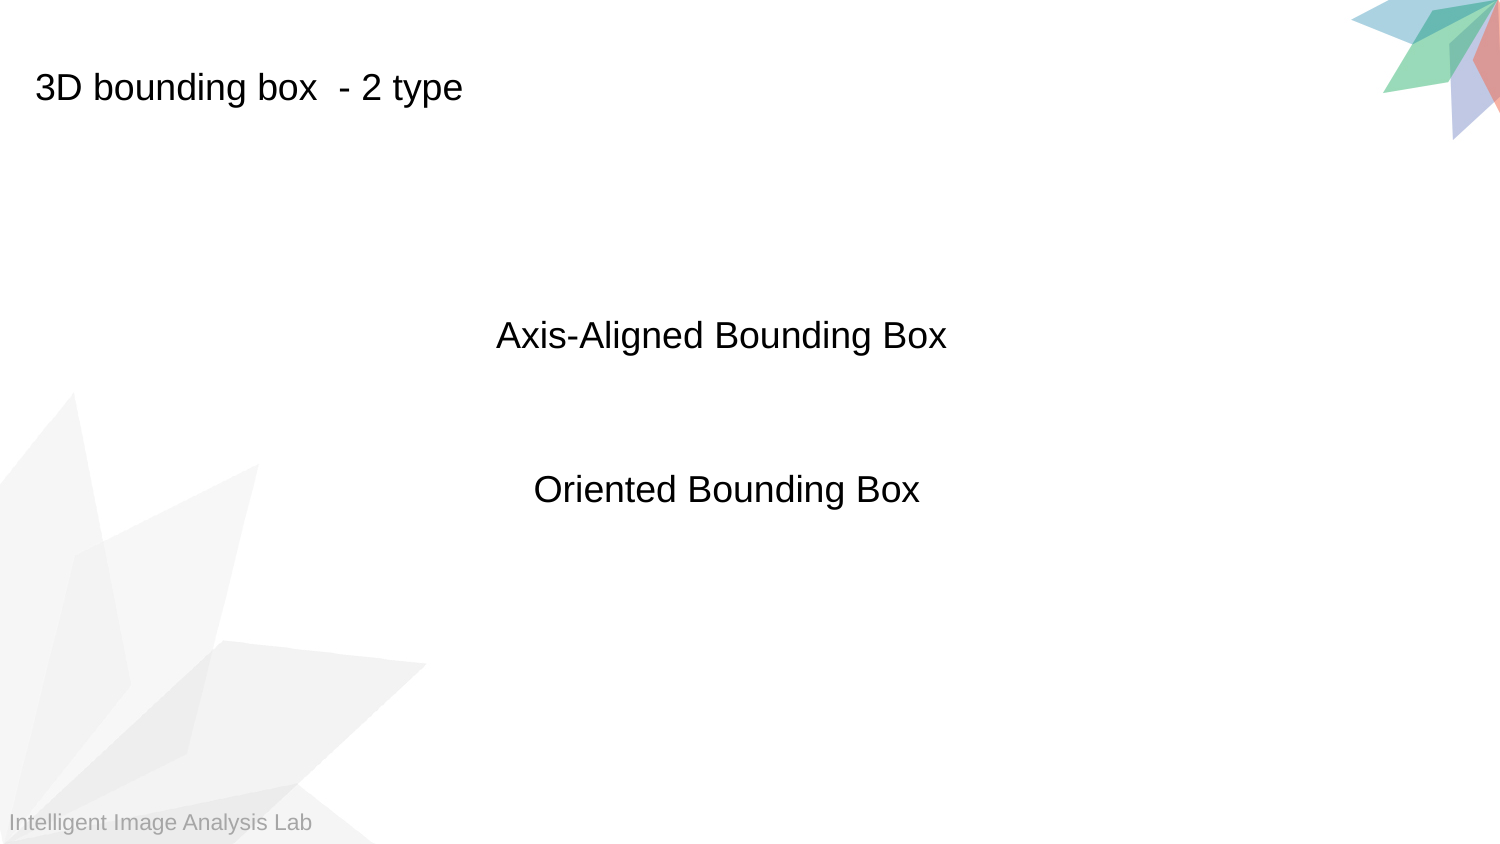

3D bounding box  - 2 type
Axis-Aligned Bounding Box
 Oriented Bounding Box